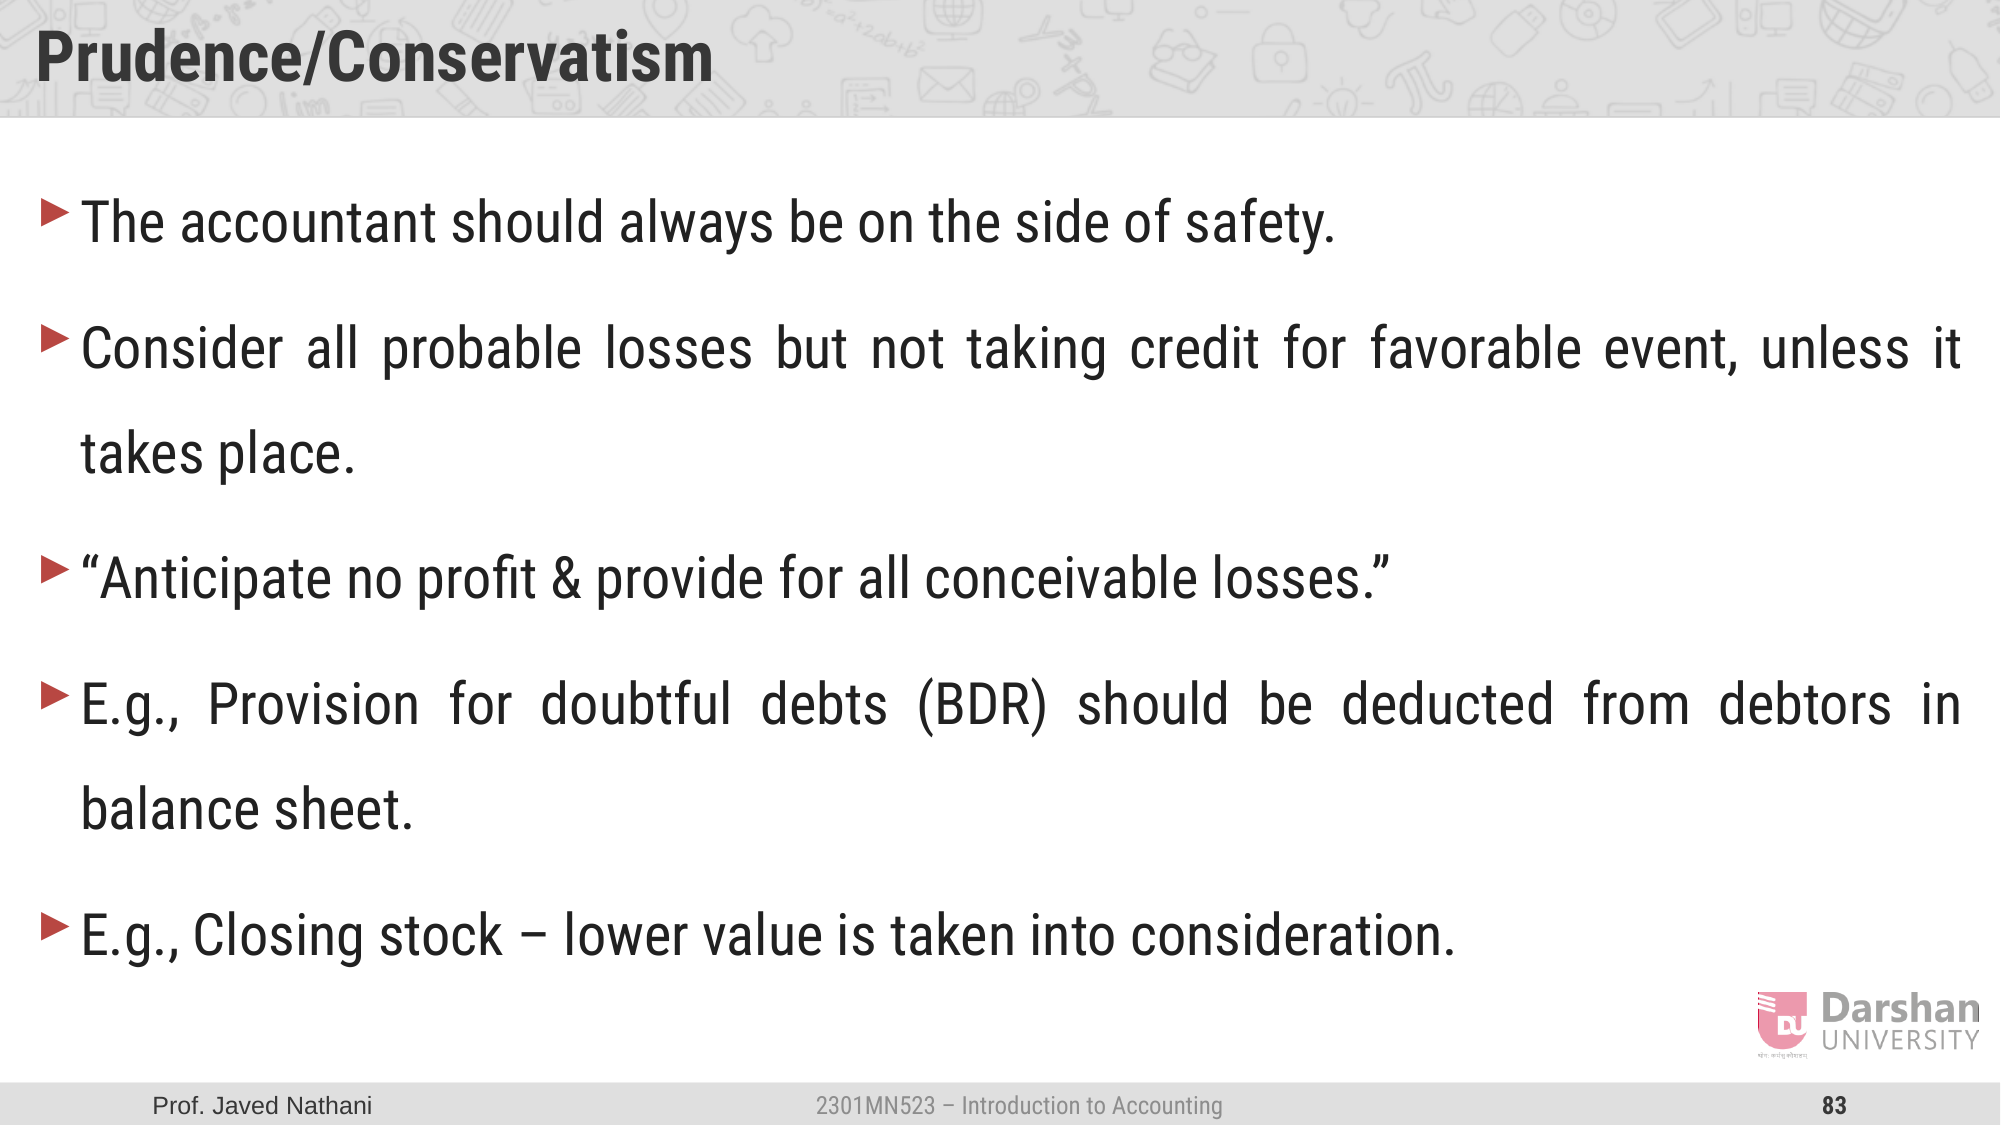

# Prudence/Conservatism
The accountant should always be on the side of safety.
Consider all probable losses but not taking credit for favorable event, unless it takes place.
“Anticipate no profit & provide for all conceivable losses.”
E.g., Provision for doubtful debts (BDR) should be deducted from debtors in balance sheet.
E.g., Closing stock – lower value is taken into consideration.